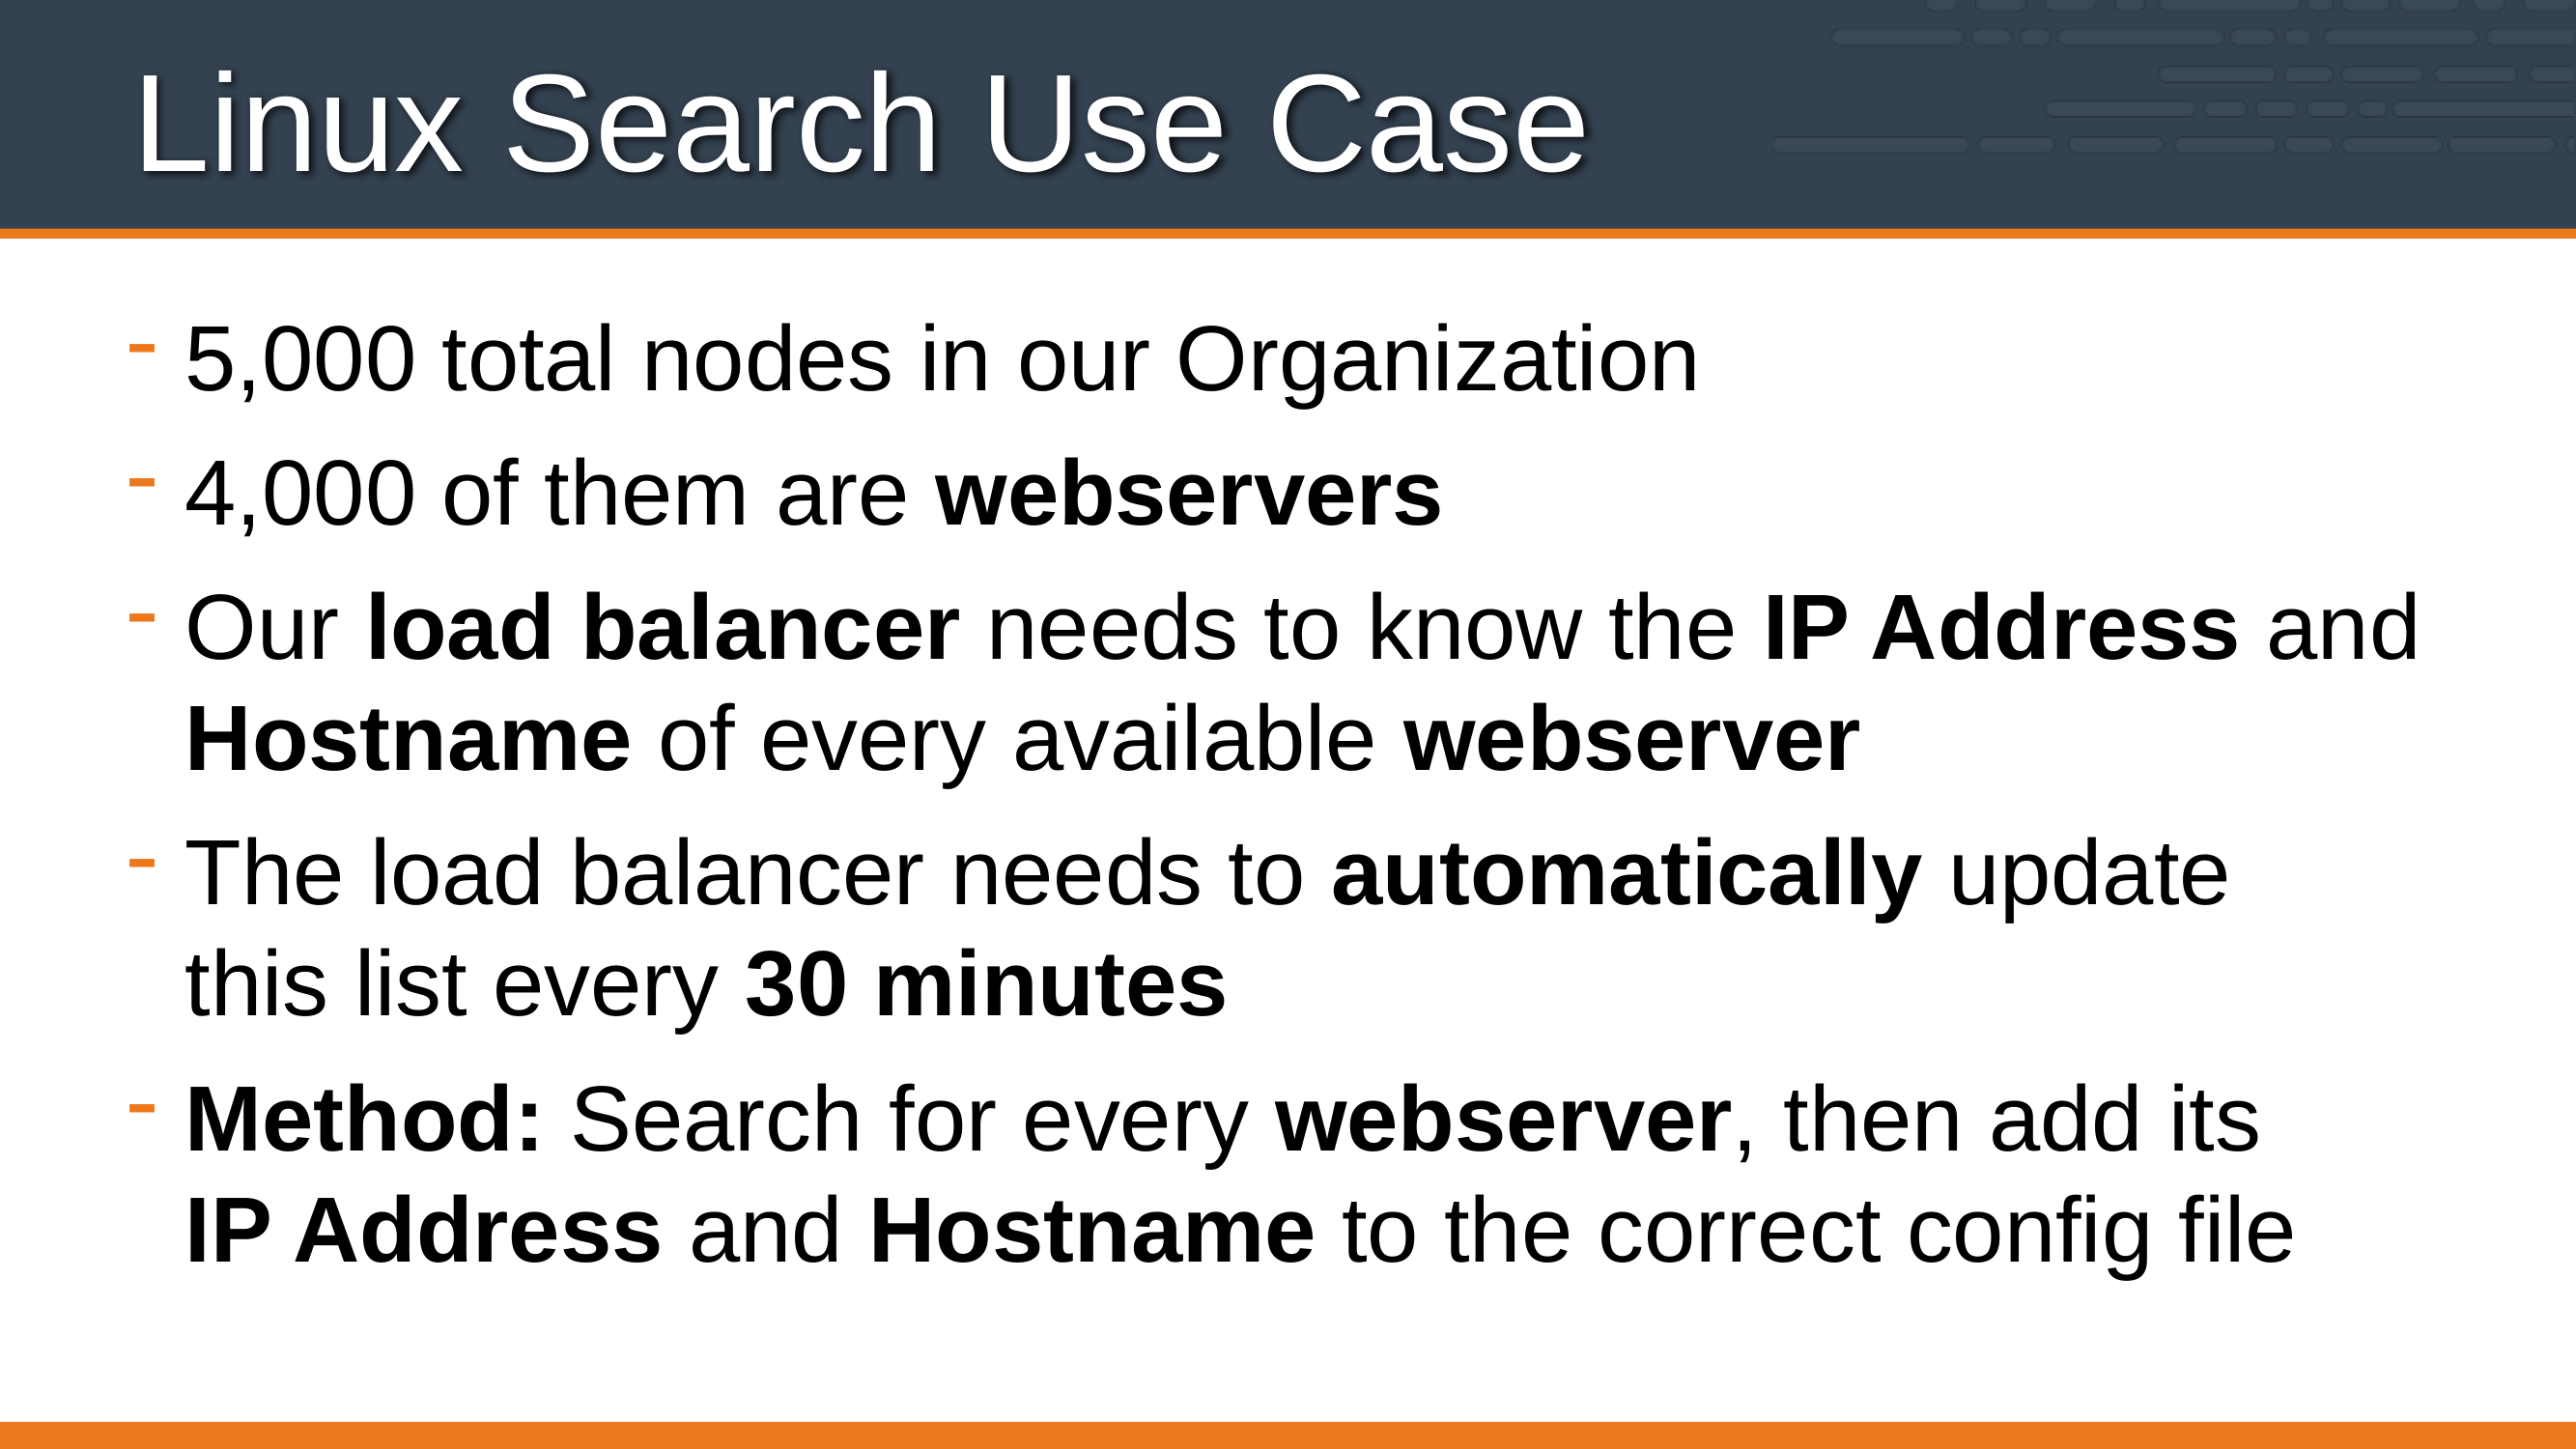

# Linux Search Use Case
5,000 total nodes in our Organization
4,000 of them are webservers
Our load balancer needs to know the IP Address and Hostname of every available webserver
The load balancer needs to automatically update
this list every 30 minutes
Method: Search for every webserver, then add its
IP Address and Hostname to the correct config file